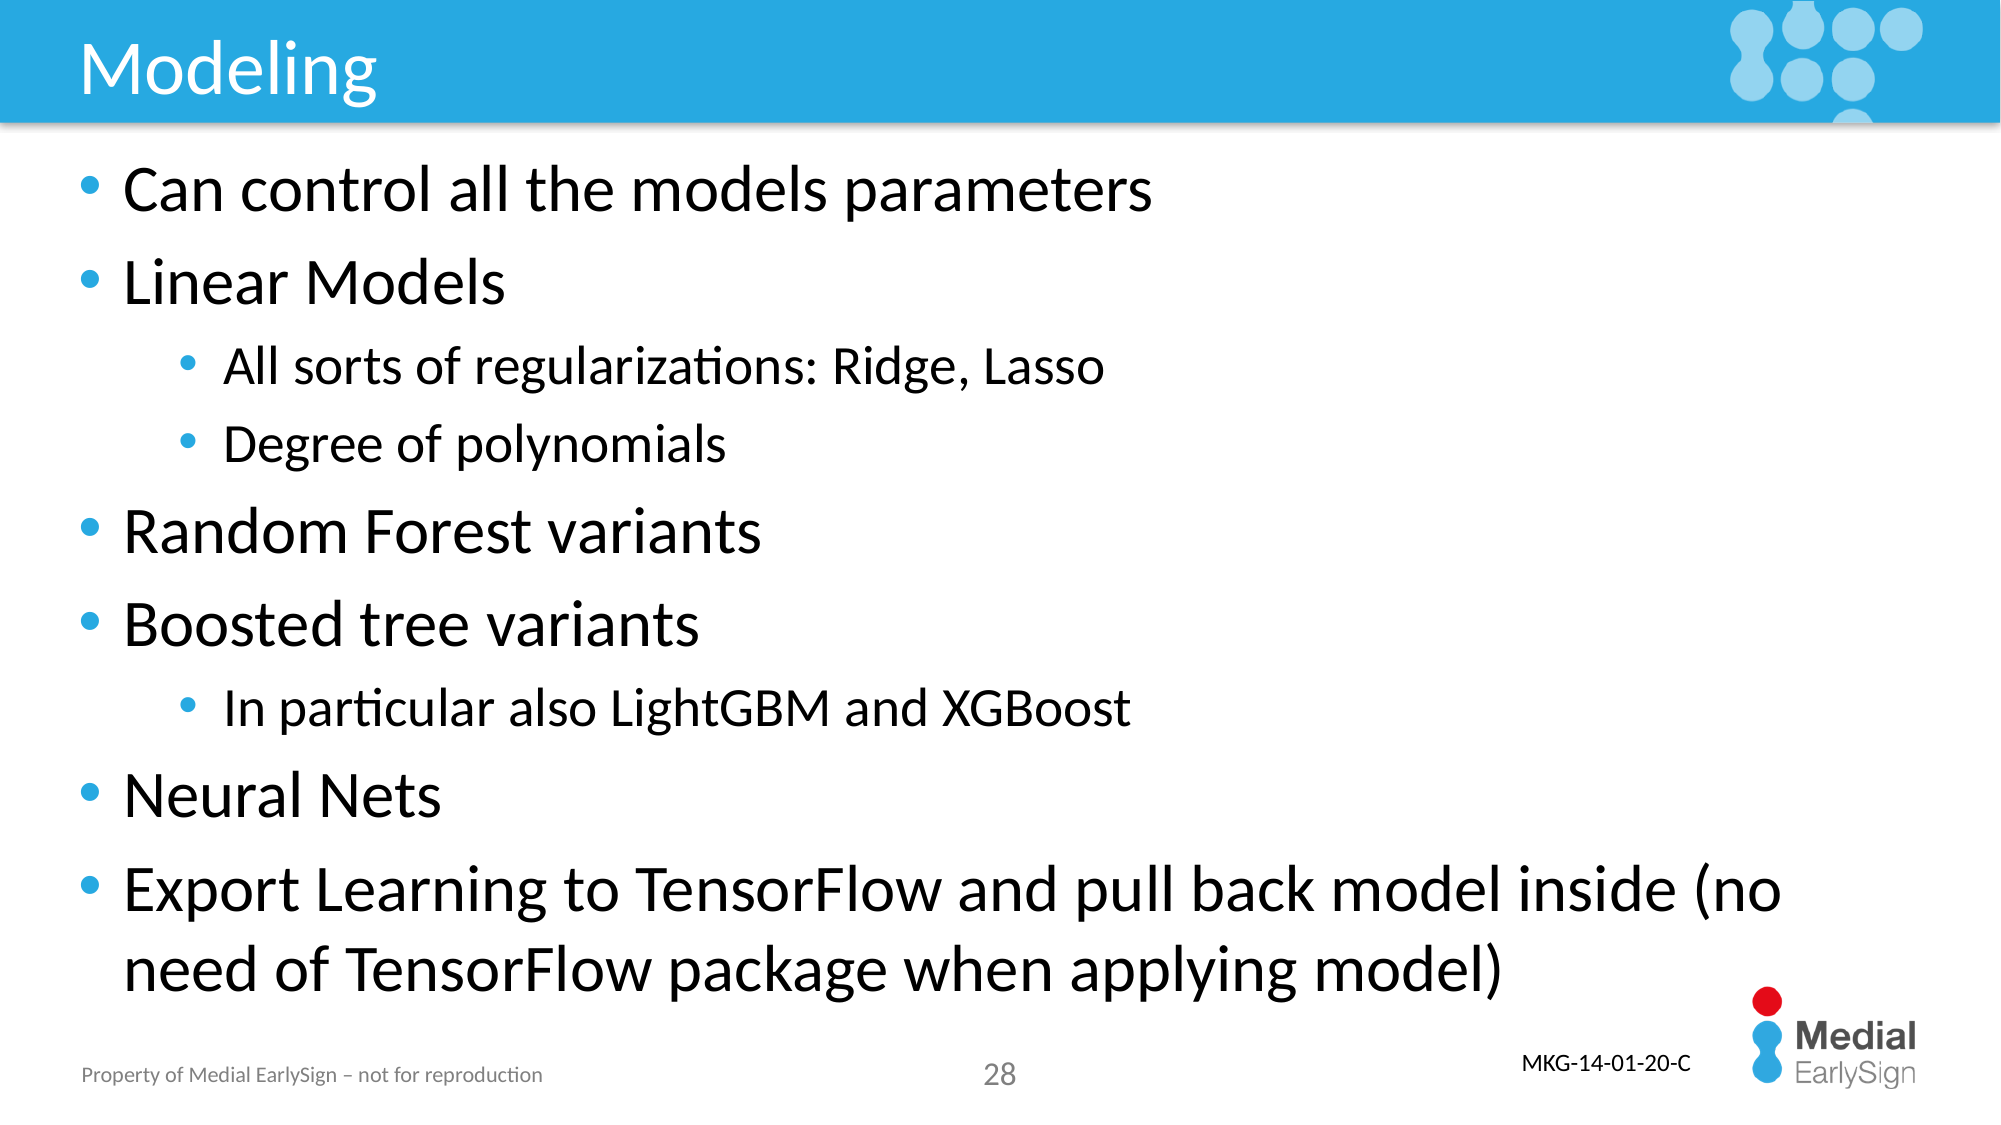

# Modeling
Can control all the models parameters
Linear Models
All sorts of regularizations: Ridge, Lasso
Degree of polynomials
Random Forest variants
Boosted tree variants
In particular also LightGBM and XGBoost
Neural Nets
Export Learning to TensorFlow and pull back model inside (no need of TensorFlow package when applying model)